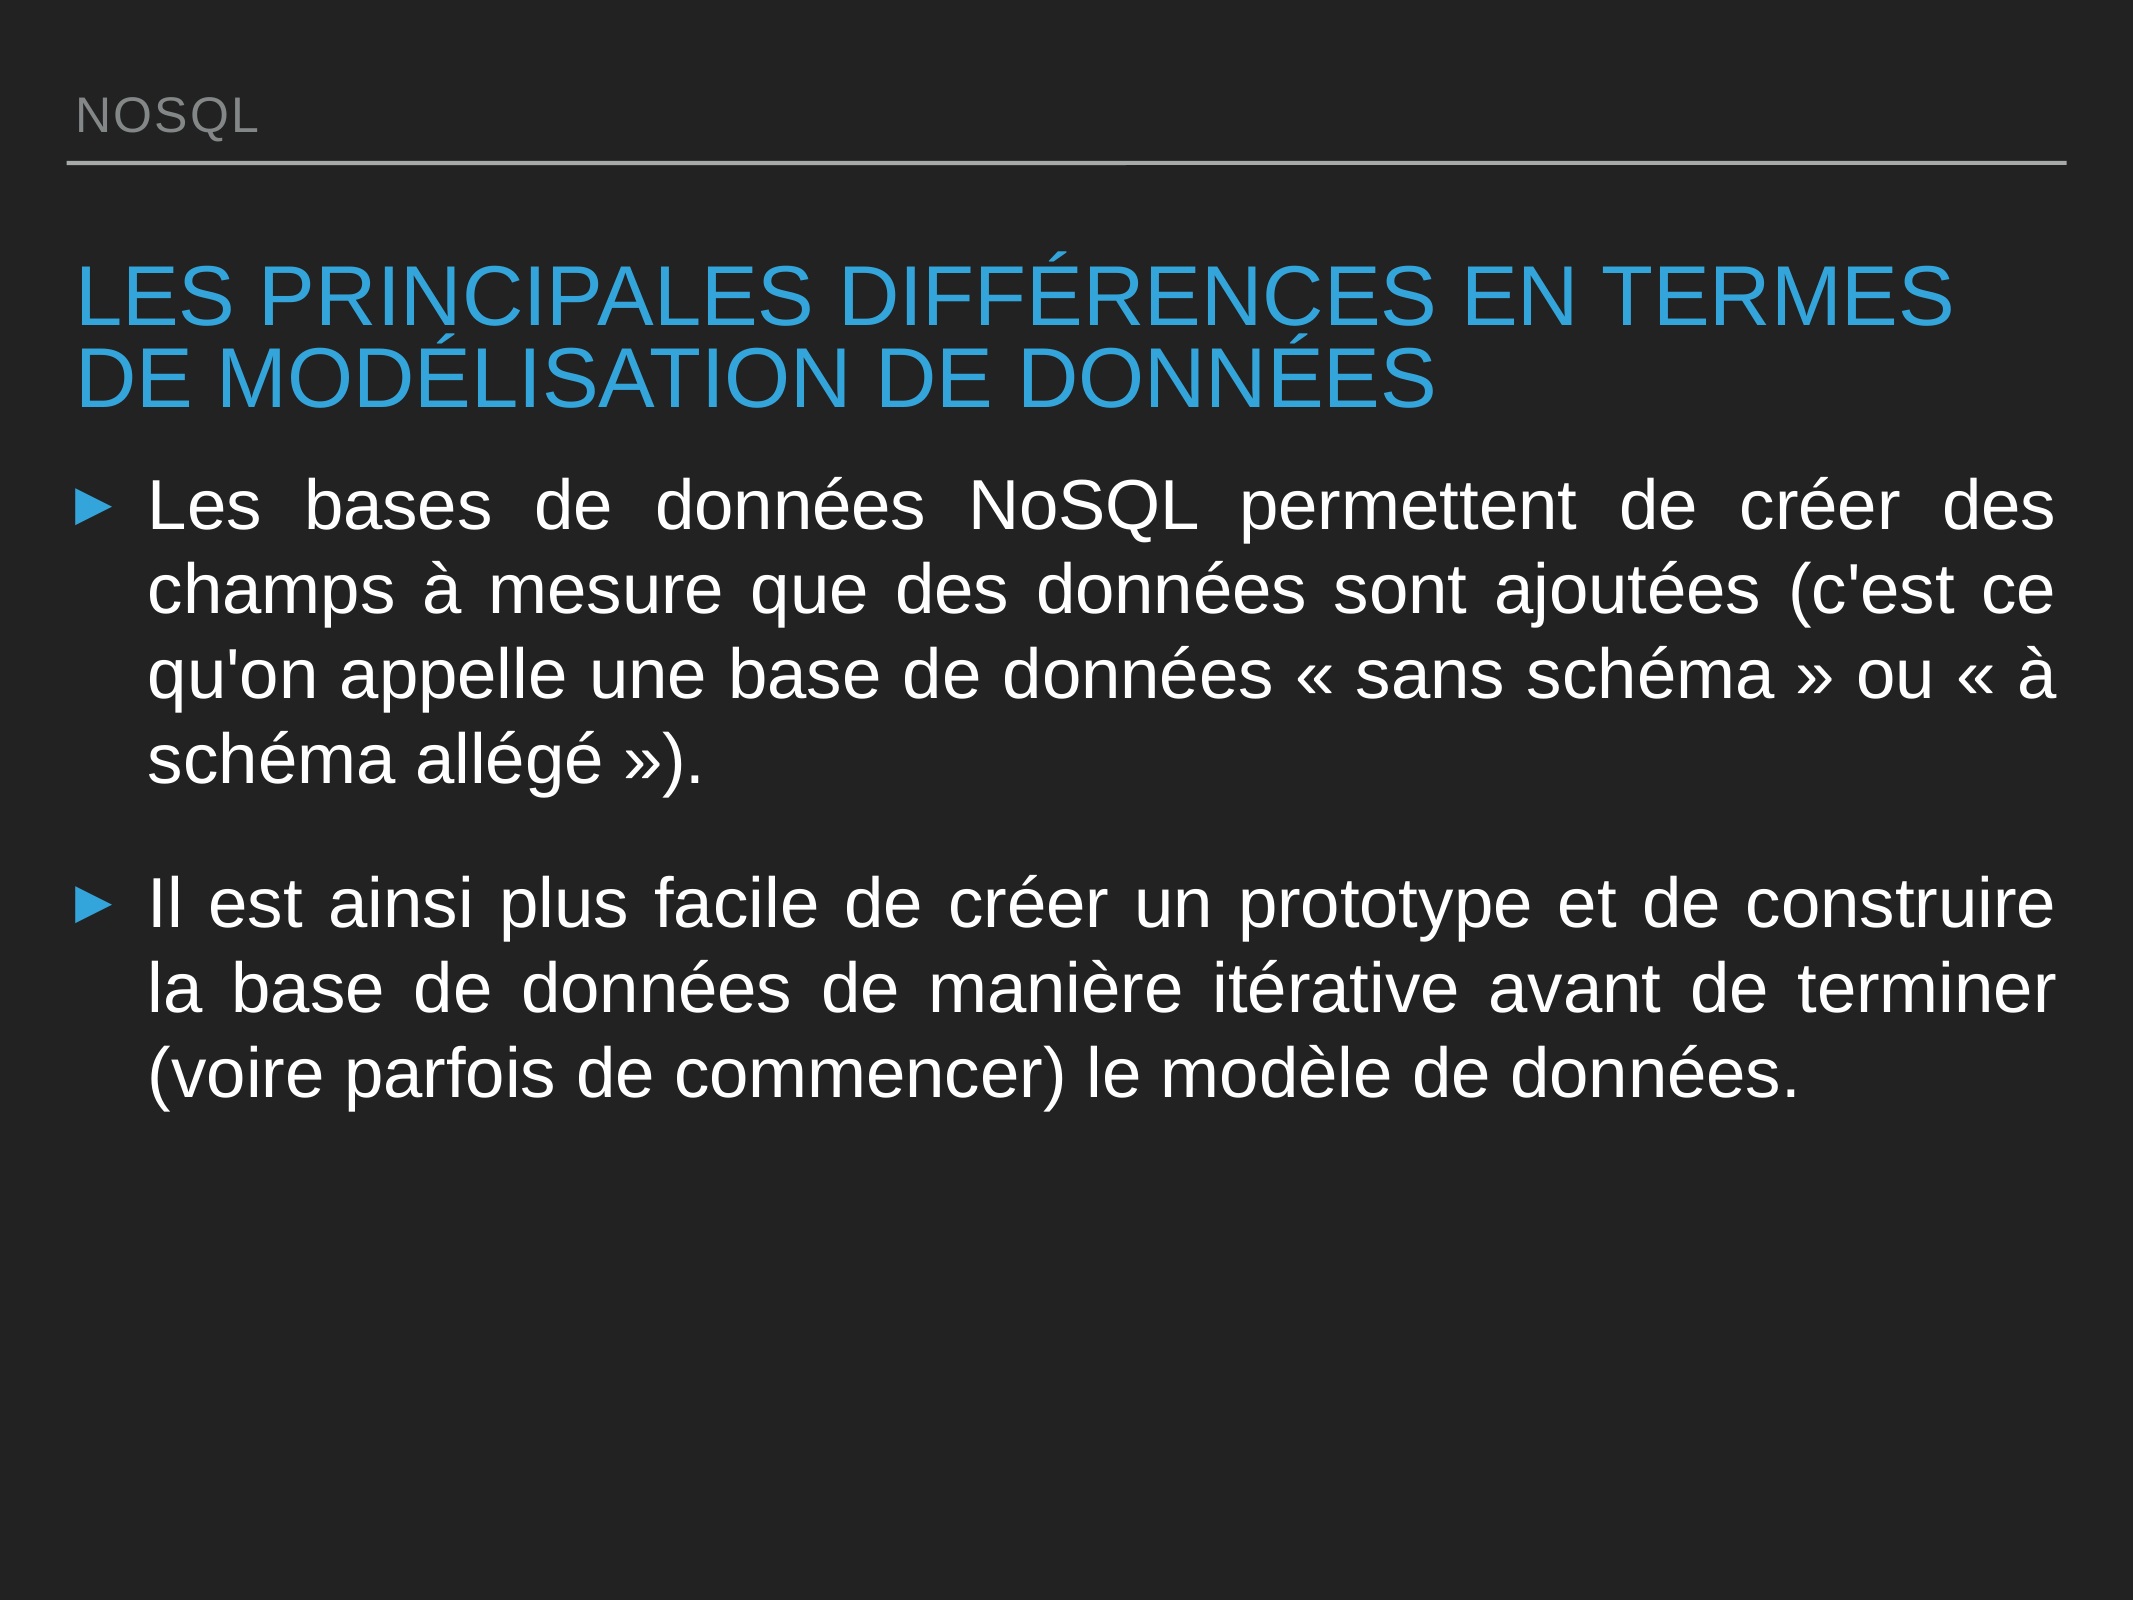

NoSQL
# les principales différences en termes de modélisation de données
Les bases de données NoSQL permettent de créer des champs à mesure que des données sont ajoutées (c'est ce qu'on appelle une base de données « sans schéma » ou « à schéma allégé »).
Il est ainsi plus facile de créer un prototype et de construire la base de données de manière itérative avant de terminer (voire parfois de commencer) le modèle de données.